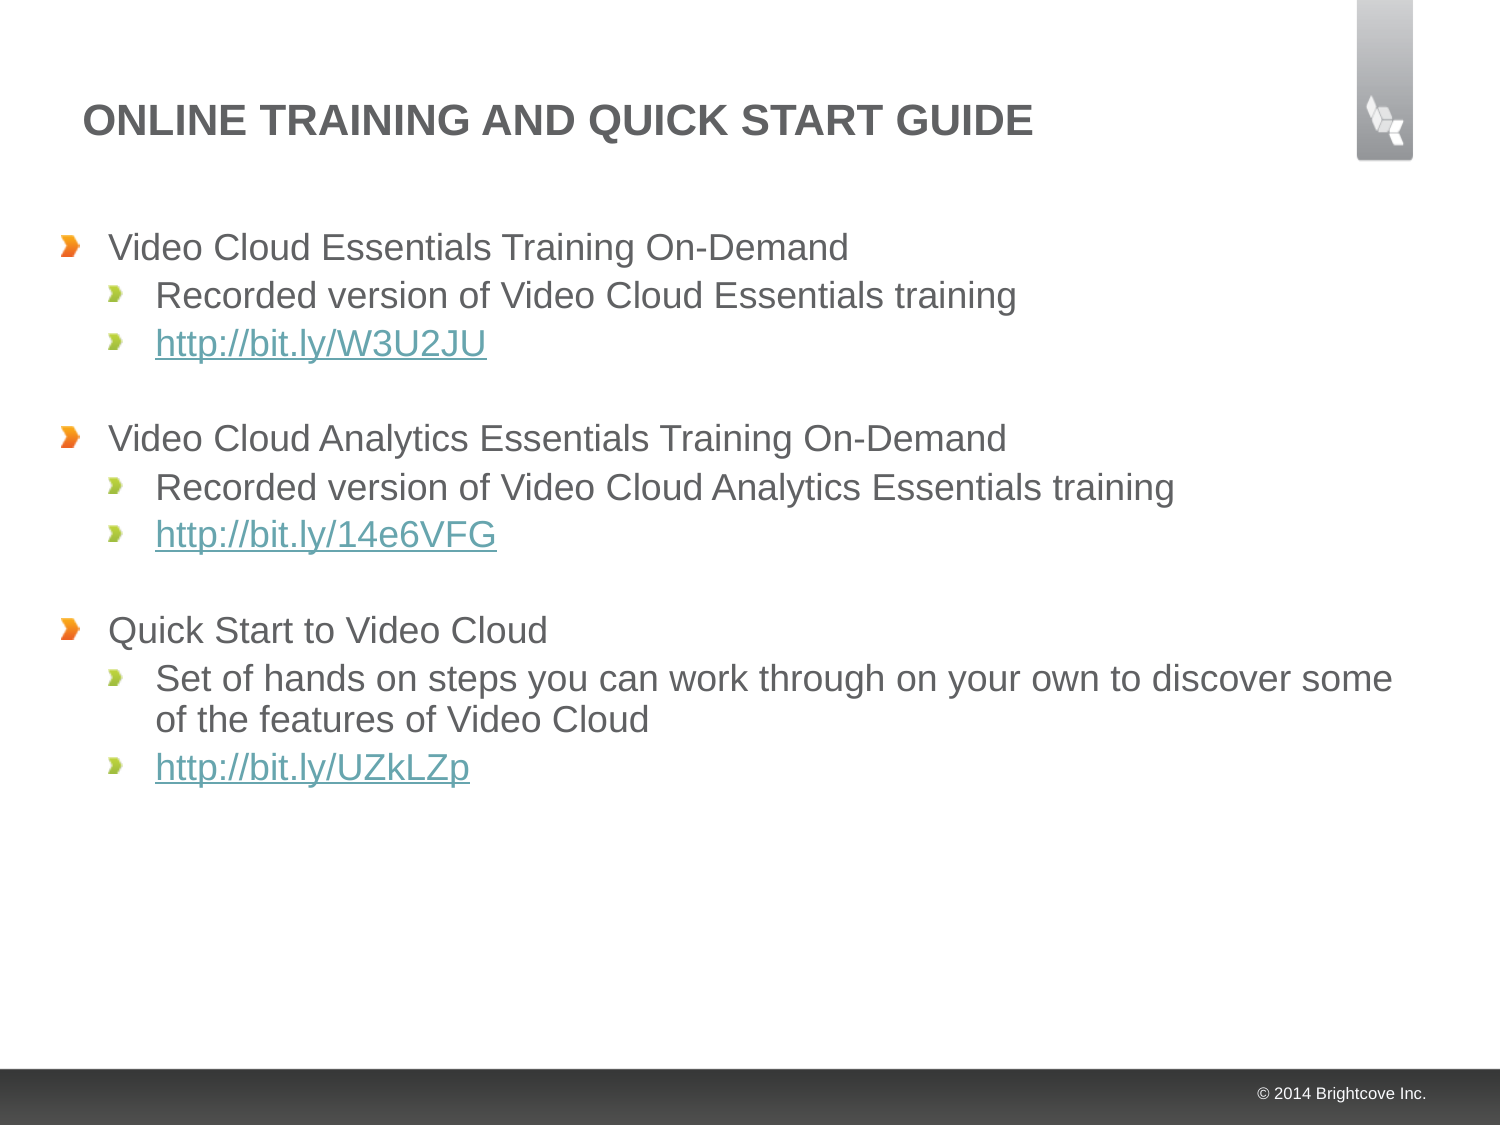

# Online training and Quick start guide
Video Cloud Essentials Training On-Demand
Recorded version of Video Cloud Essentials training
http://bit.ly/W3U2JU

Video Cloud Analytics Essentials Training On-Demand
Recorded version of Video Cloud Analytics Essentials training
http://bit.ly/14e6VFG

Quick Start to Video Cloud
Set of hands on steps you can work through on your own to discover some of the features of Video Cloud
http://bit.ly/UZkLZp